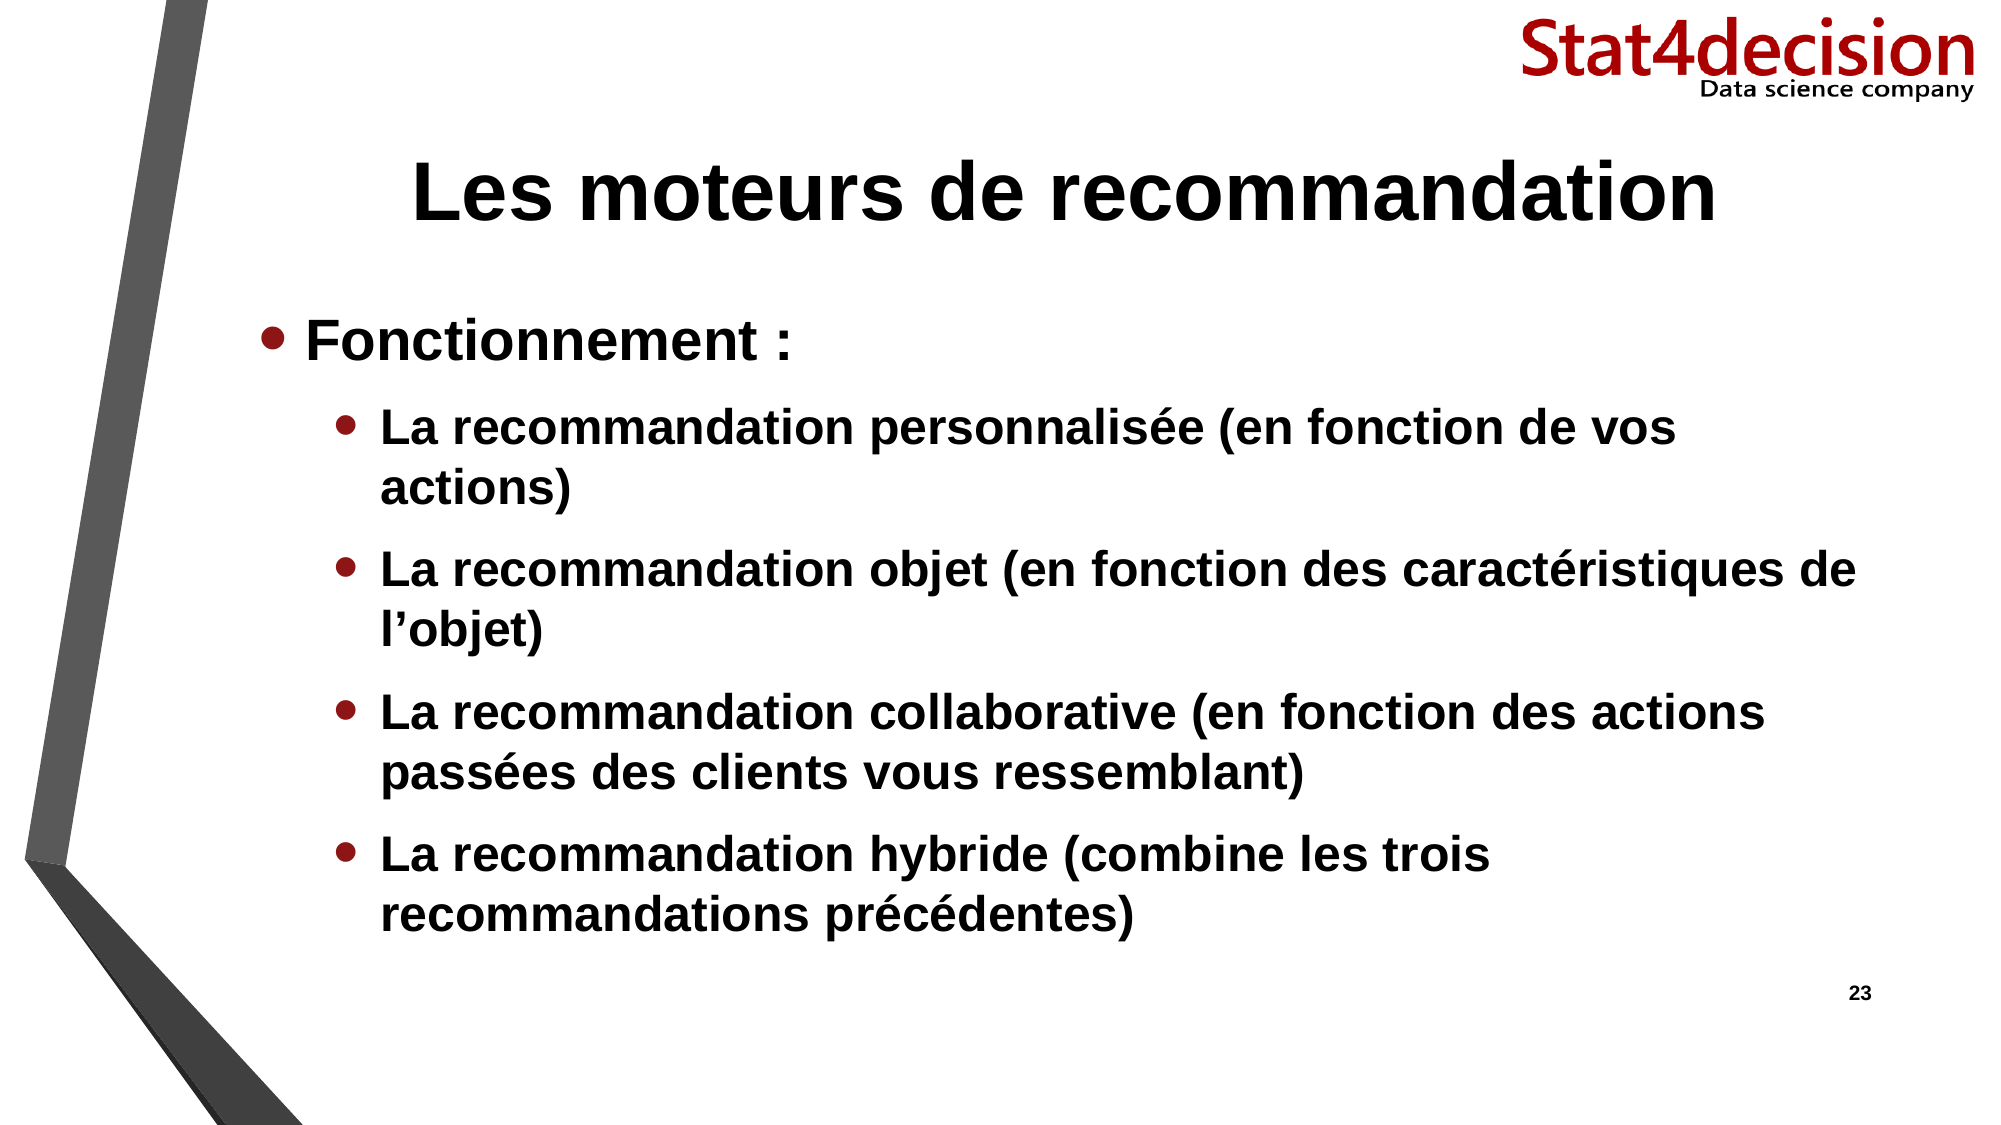

# Les moteurs de recommandation
Fonctionnement :
La recommandation personnalisée (en fonction de vos actions)
La recommandation objet (en fonction des caractéristiques de l’objet)
La recommandation collaborative (en fonction des actions passées des clients vous ressemblant)
La recommandation hybride (combine les trois recommandations précédentes)
23